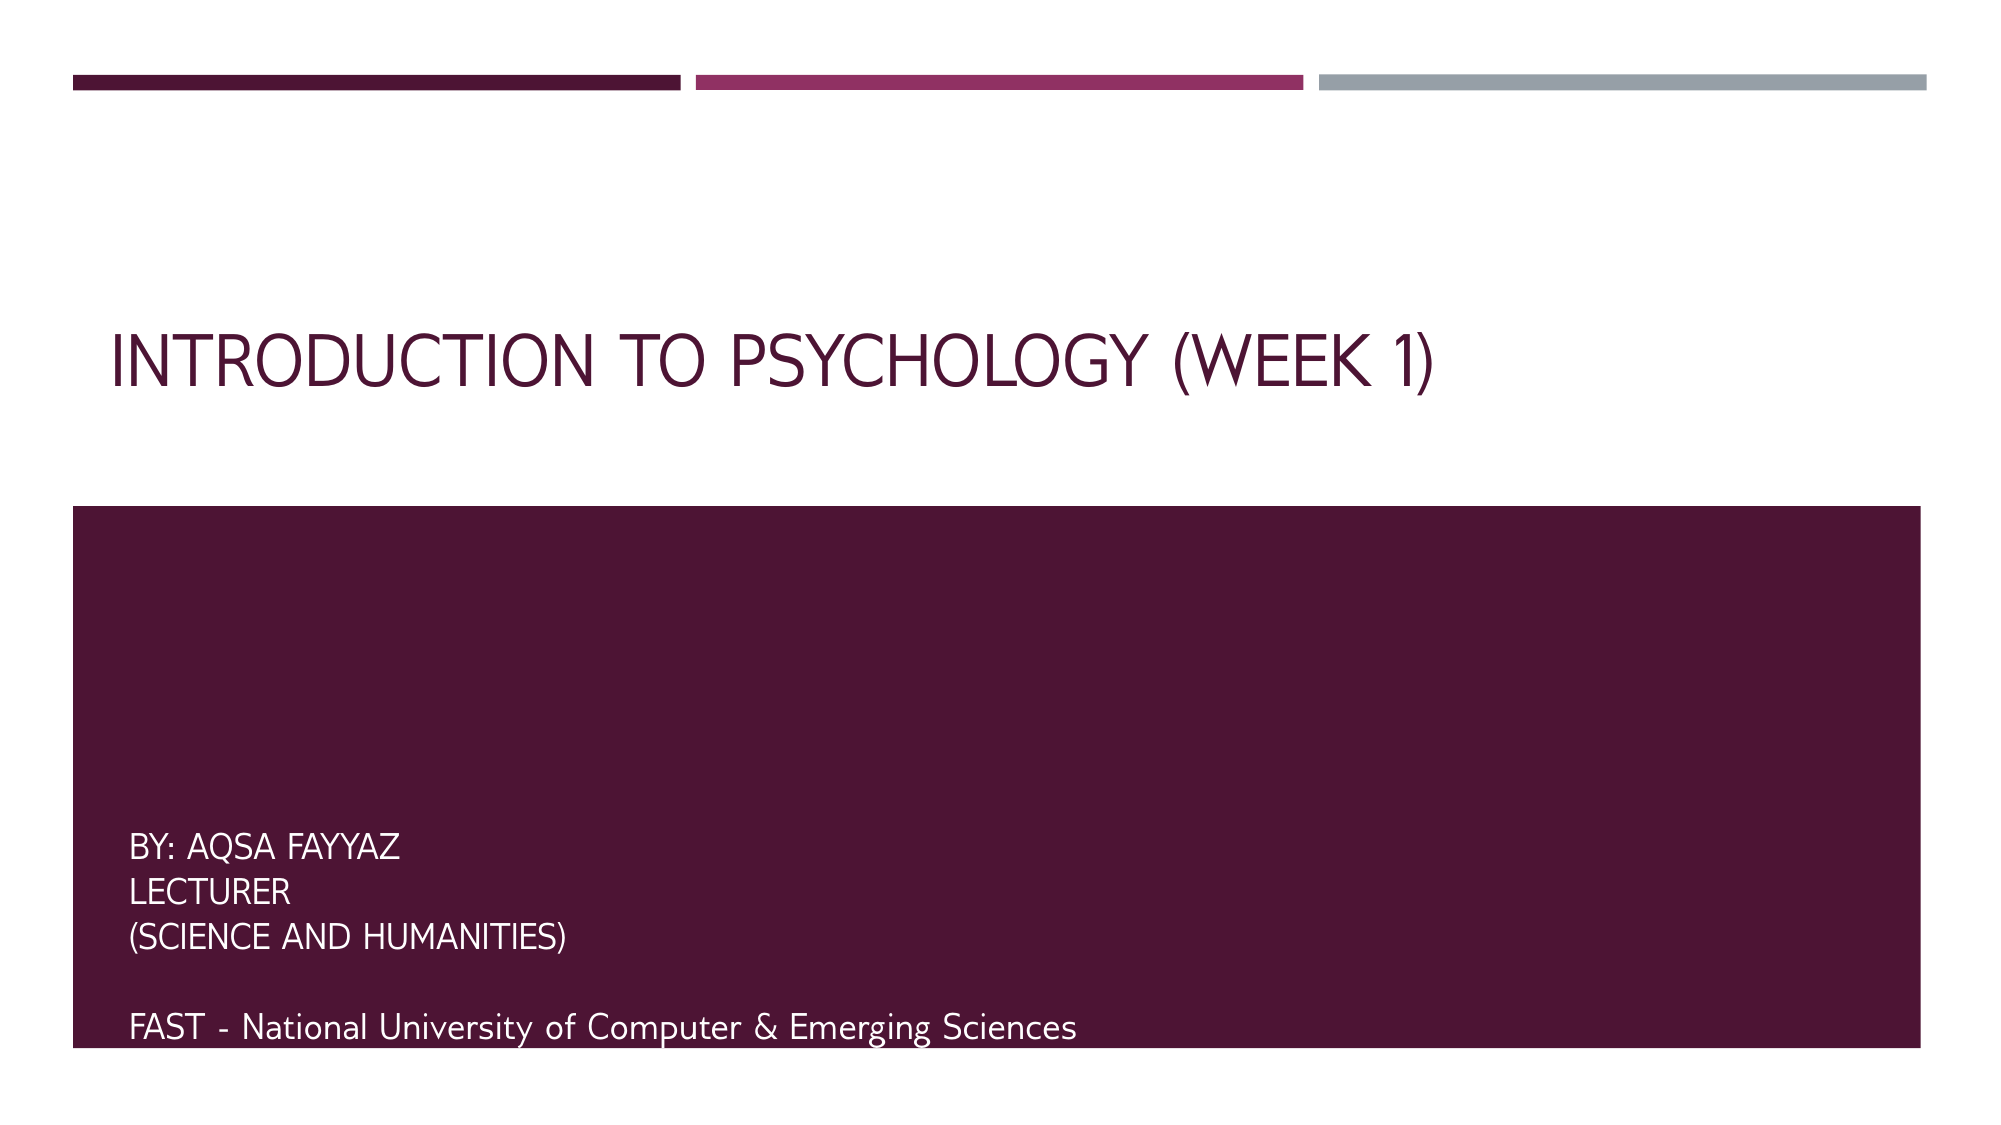

# INTRODUCTION TO PSYCHOLOGY (WEEK 1)
BY: AQSA FAYYAZ
LECTURER
(SCIENCE AND HUMANITIES)

FAST - National University of Computer & Emerging Sciences